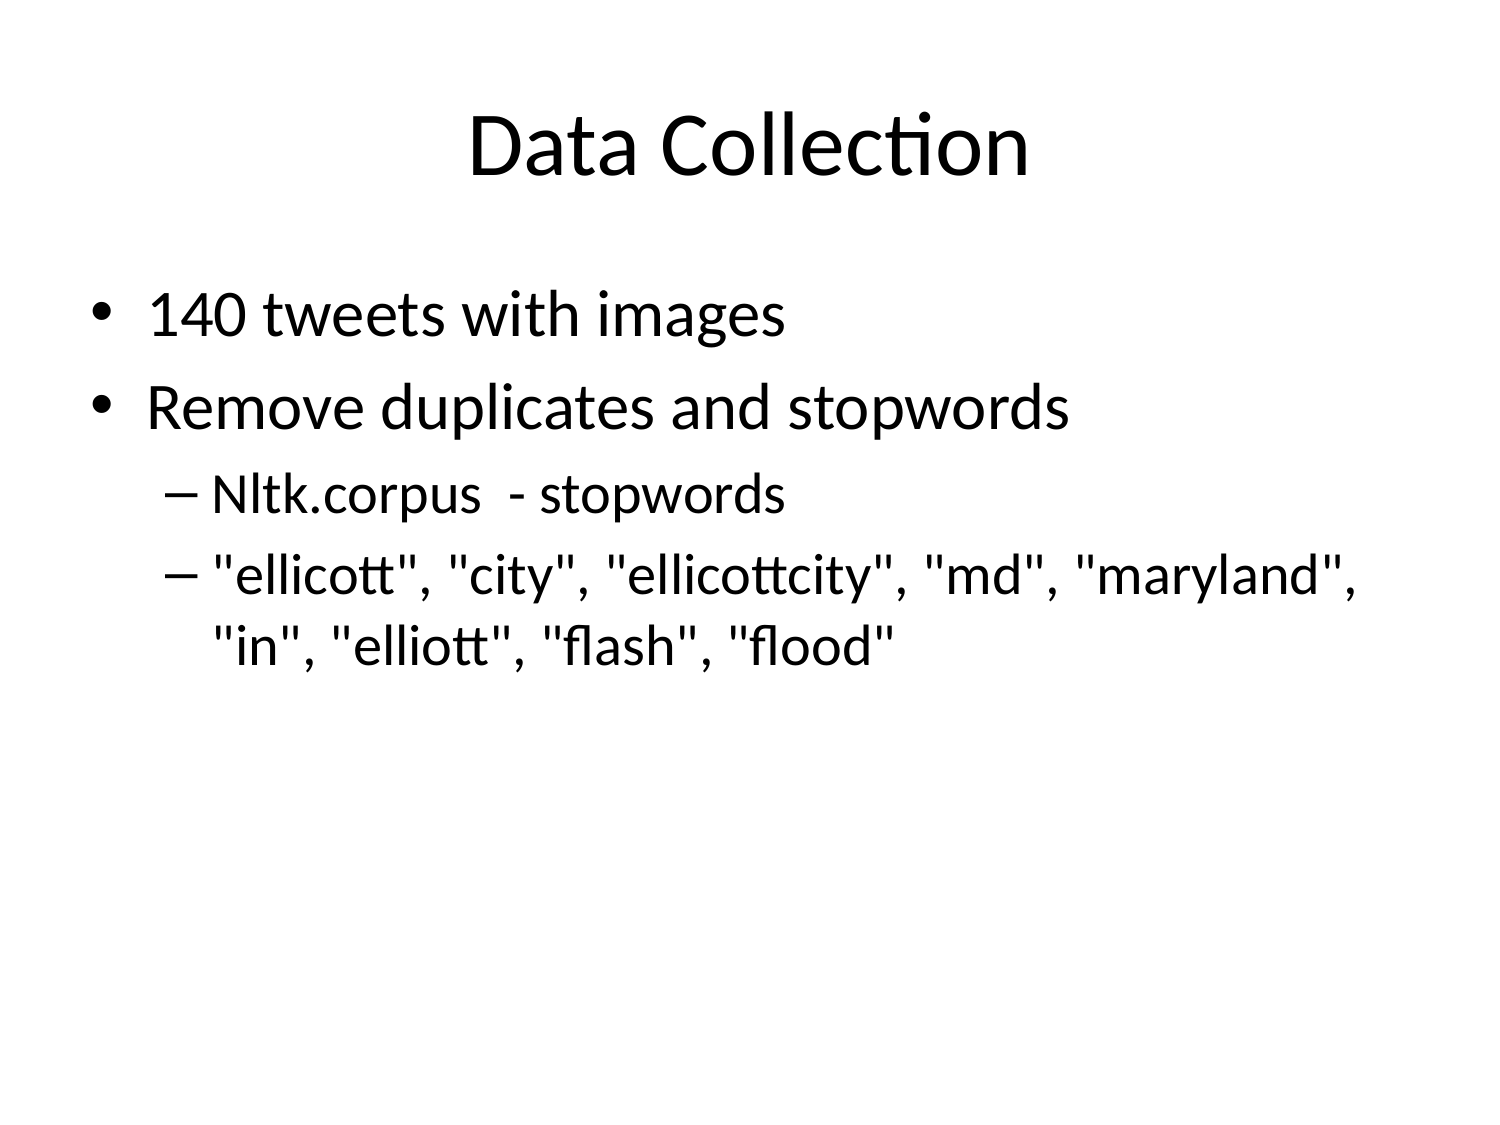

# Data Collection
140 tweets with images
Remove duplicates and stopwords
Nltk.corpus  - stopwords
"ellicott", "city", "ellicottcity", "md", "maryland", "in", "elliott", "flash", "flood"